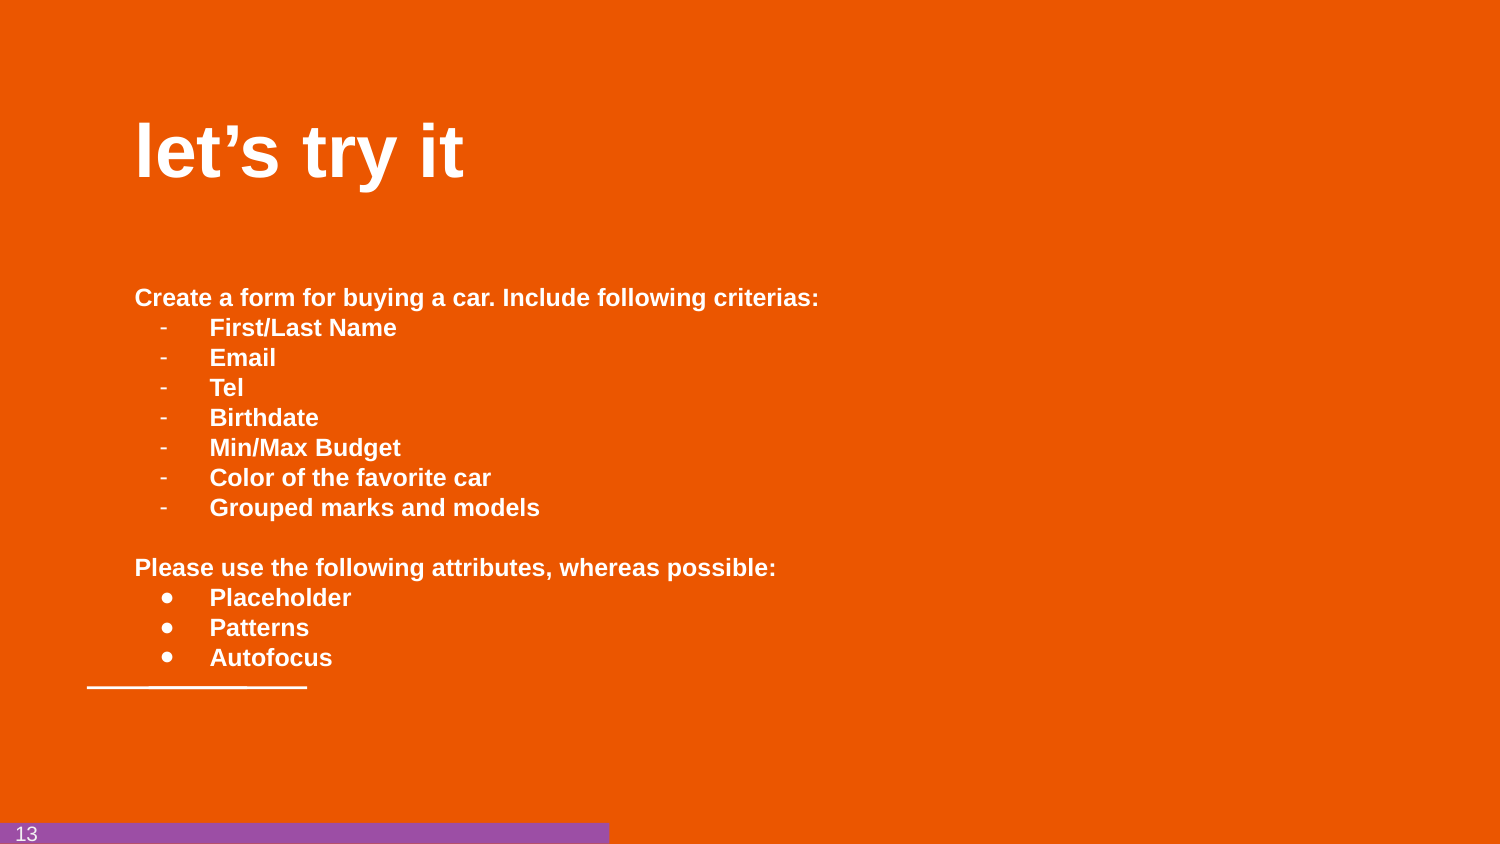

# let’s try it

Create a form for buying a car. Include following criterias:
First/Last Name
Email
Tel
Birthdate
Min/Max Budget
Color of the favorite car
Grouped marks and models

Please use the following attributes, whereas possible:
Placeholder
Patterns
Autofocus
13